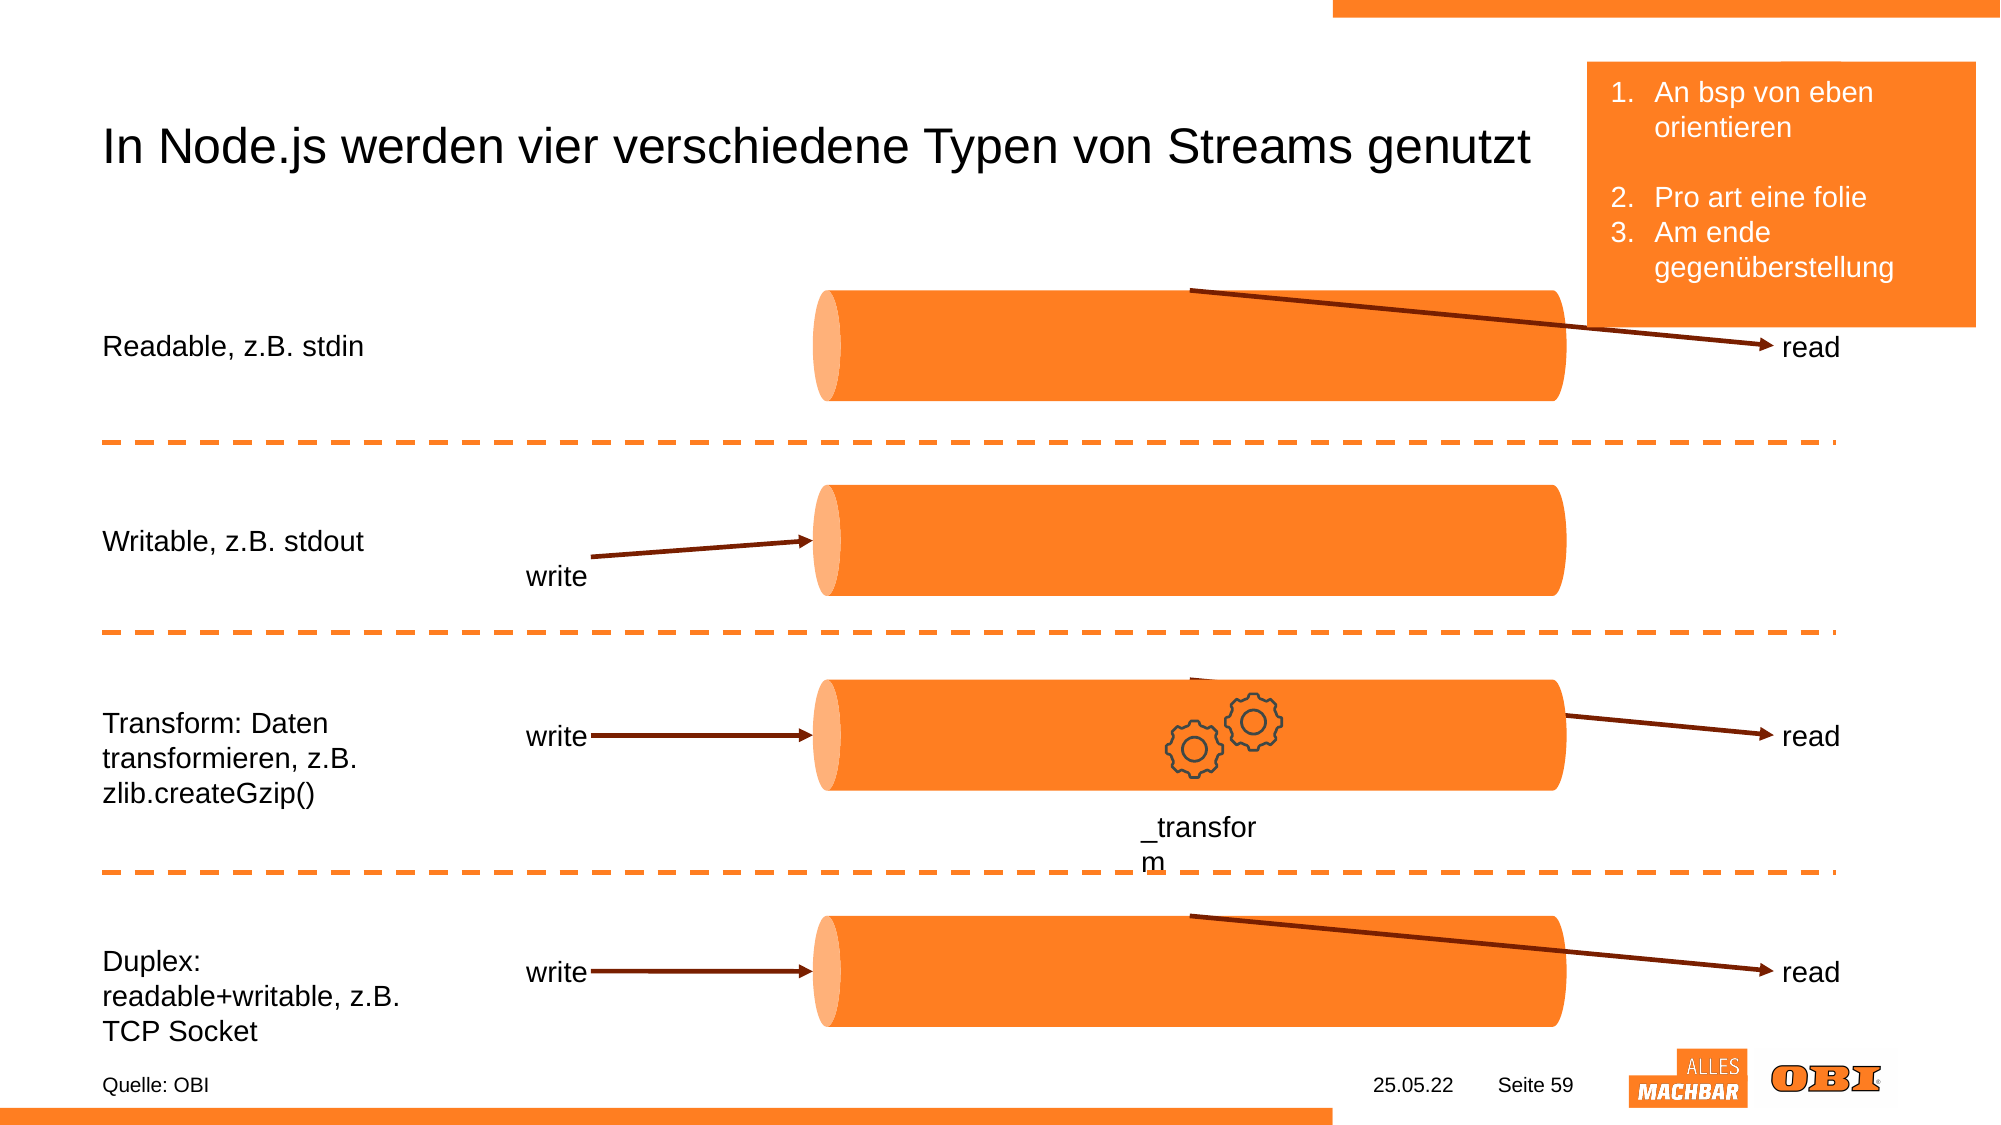

An bsp von eben orientieren

Pro art eine folie
Am ende gegenüberstellung
3
Streams
# In Node.js werden vier verschiedene Typen von Streams genutzt

Readable, z.B. stdin
 read

Writable, z.B. stdout
 write

Transform: Daten transformieren, z.B. zlib.createGzip()
write
 read

_transform
Duplex: readable+writable, z.B. TCP Socket
write
 read
Quelle: OBI
25.05.22
Seite 59